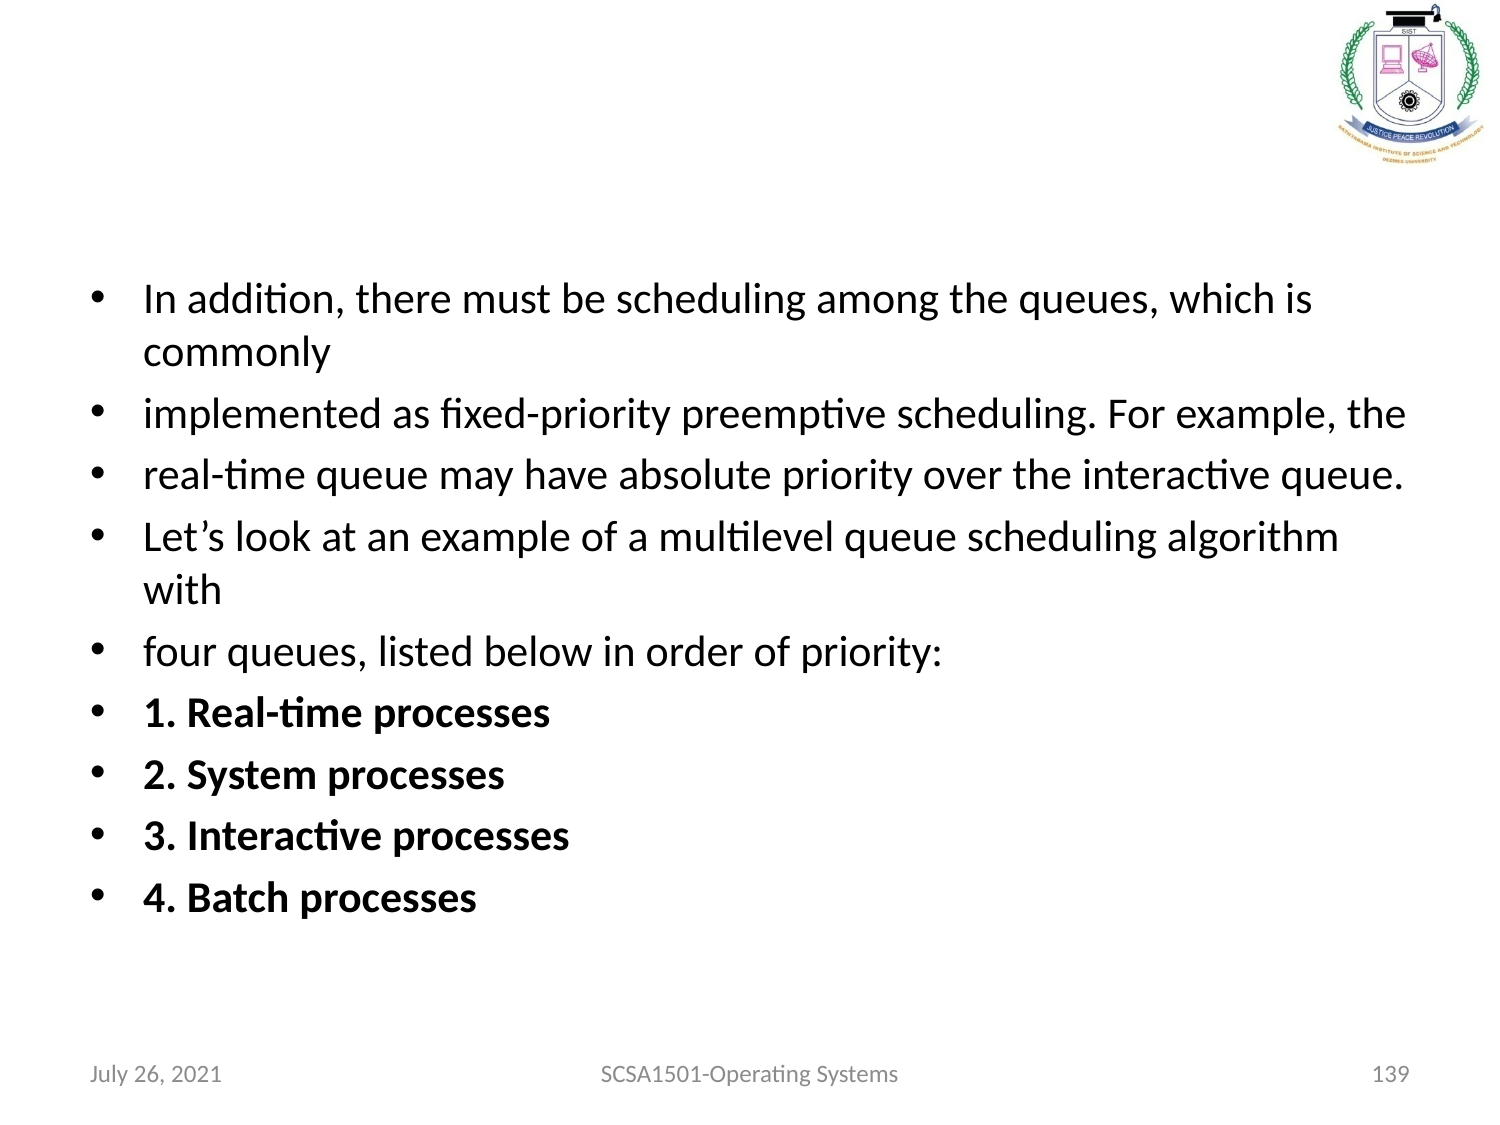

#
In addition, there must be scheduling among the queues, which is commonly
implemented as fixed-priority preemptive scheduling. For example, the
real-time queue may have absolute priority over the interactive queue.
Let’s look at an example of a multilevel queue scheduling algorithm with
four queues, listed below in order of priority:
1. Real-time processes
2. System processes
3. Interactive processes
4. Batch processes
July 26, 2021
SCSA1501-Operating Systems
139